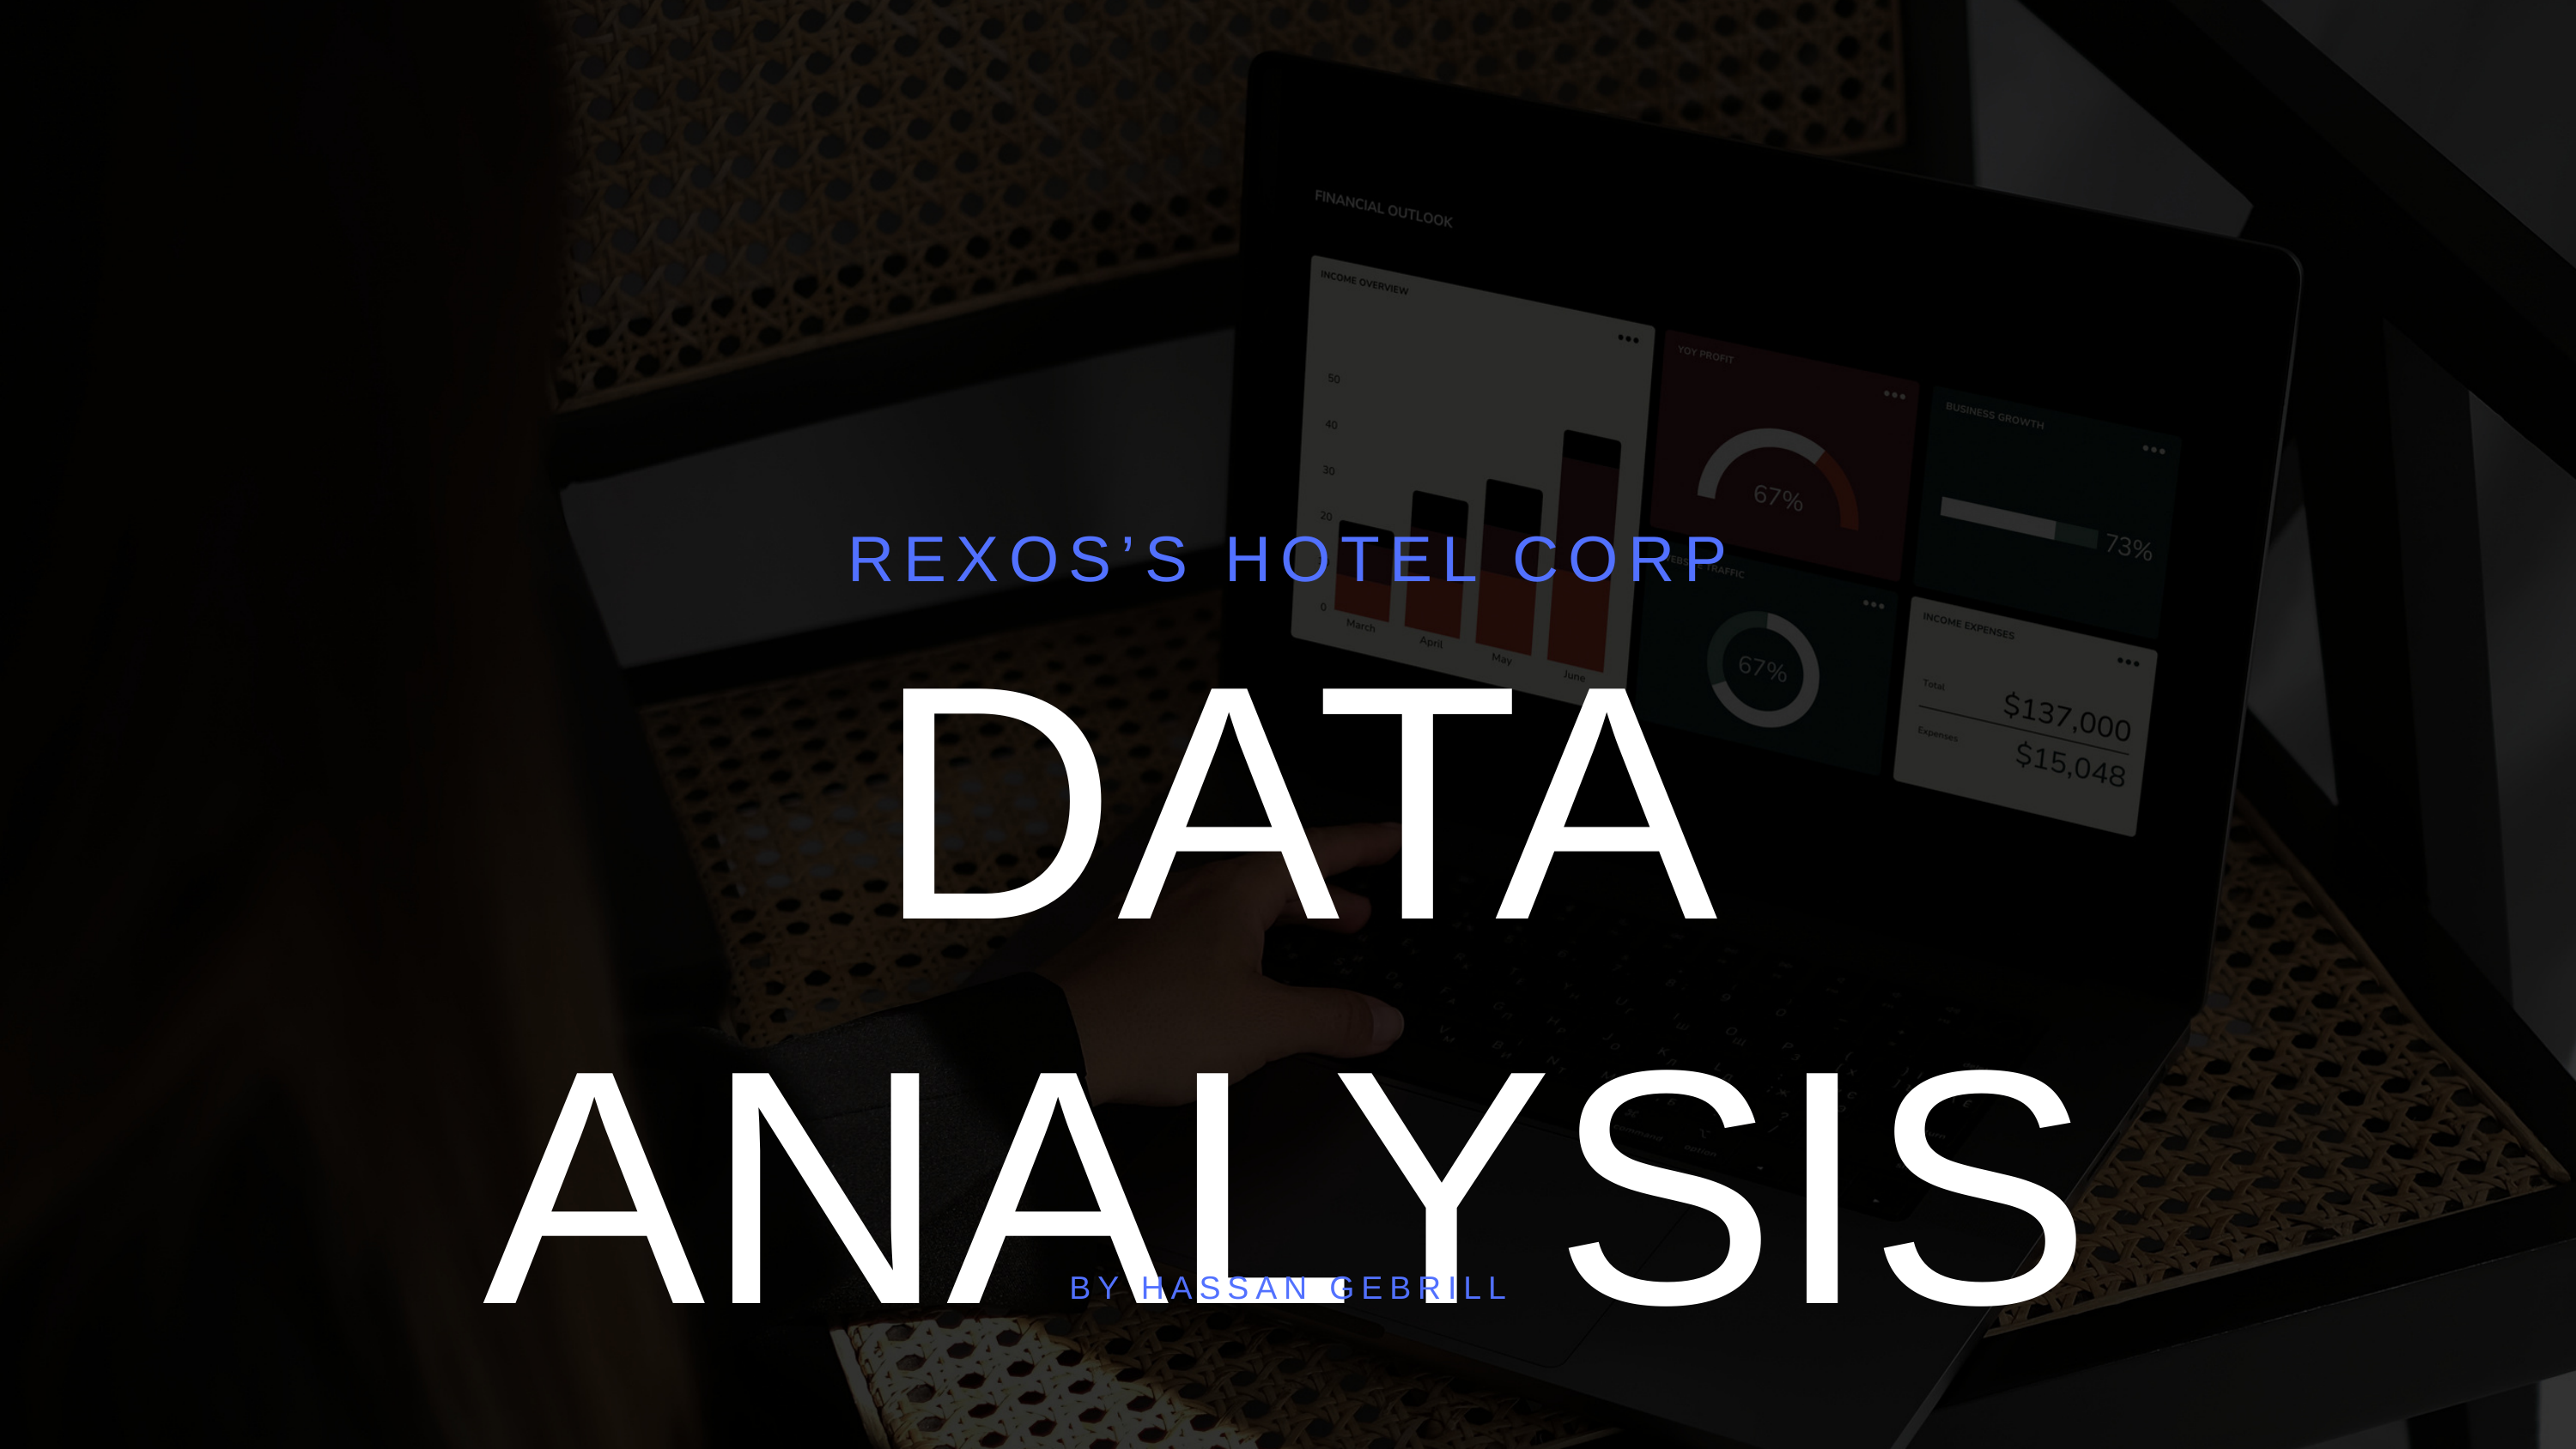

REXOS’S HOTEL CORP
DATA ANALYSIS
BY HASSAN GEBRILL